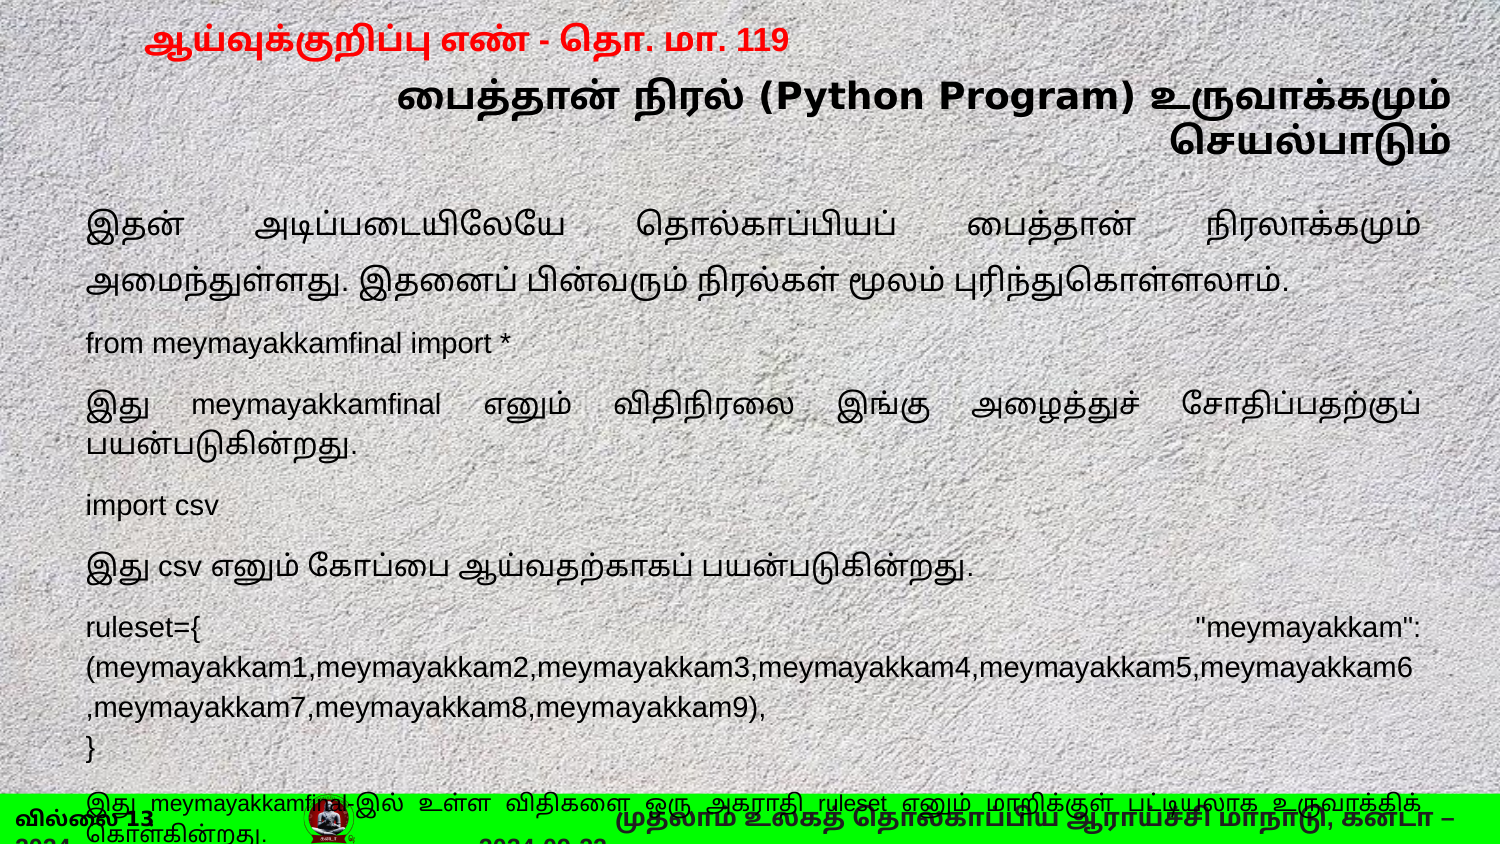

# பைத்தான் நிரல் (Python Program) உருவாக்கமும் செயல்பாடும்
இதன் அடிப்படையிலேயே தொல்காப்பியப் பைத்தான் நிரலாக்கமும் அமைந்துள்ளது. இதனைப் பின்வரும் நிரல்கள் மூலம் புரிந்துகொள்ளலாம்.
from meymayakkamfinal import *
இது meymayakkamfinal எனும் விதிநிரலை இங்கு அழைத்துச் சோதிப்பதற்குப் பயன்படுகின்றது.
import csv
இது csv எனும் கோப்பை ஆய்வதற்காகப் பயன்படுகின்றது.
ruleset={ "meymayakkam":(meymayakkam1,meymayakkam2,meymayakkam3,meymayakkam4,meymayakkam5,meymayakkam6,meymayakkam7,meymayakkam8,meymayakkam9),
}
இது meymayakkamfinal-இல் உள்ள விதிகளை ஒரு அகராதி ruleset எனும் மாறிக்குள் பட்டியலாக உருவாக்கிக் கொள்கின்றது.